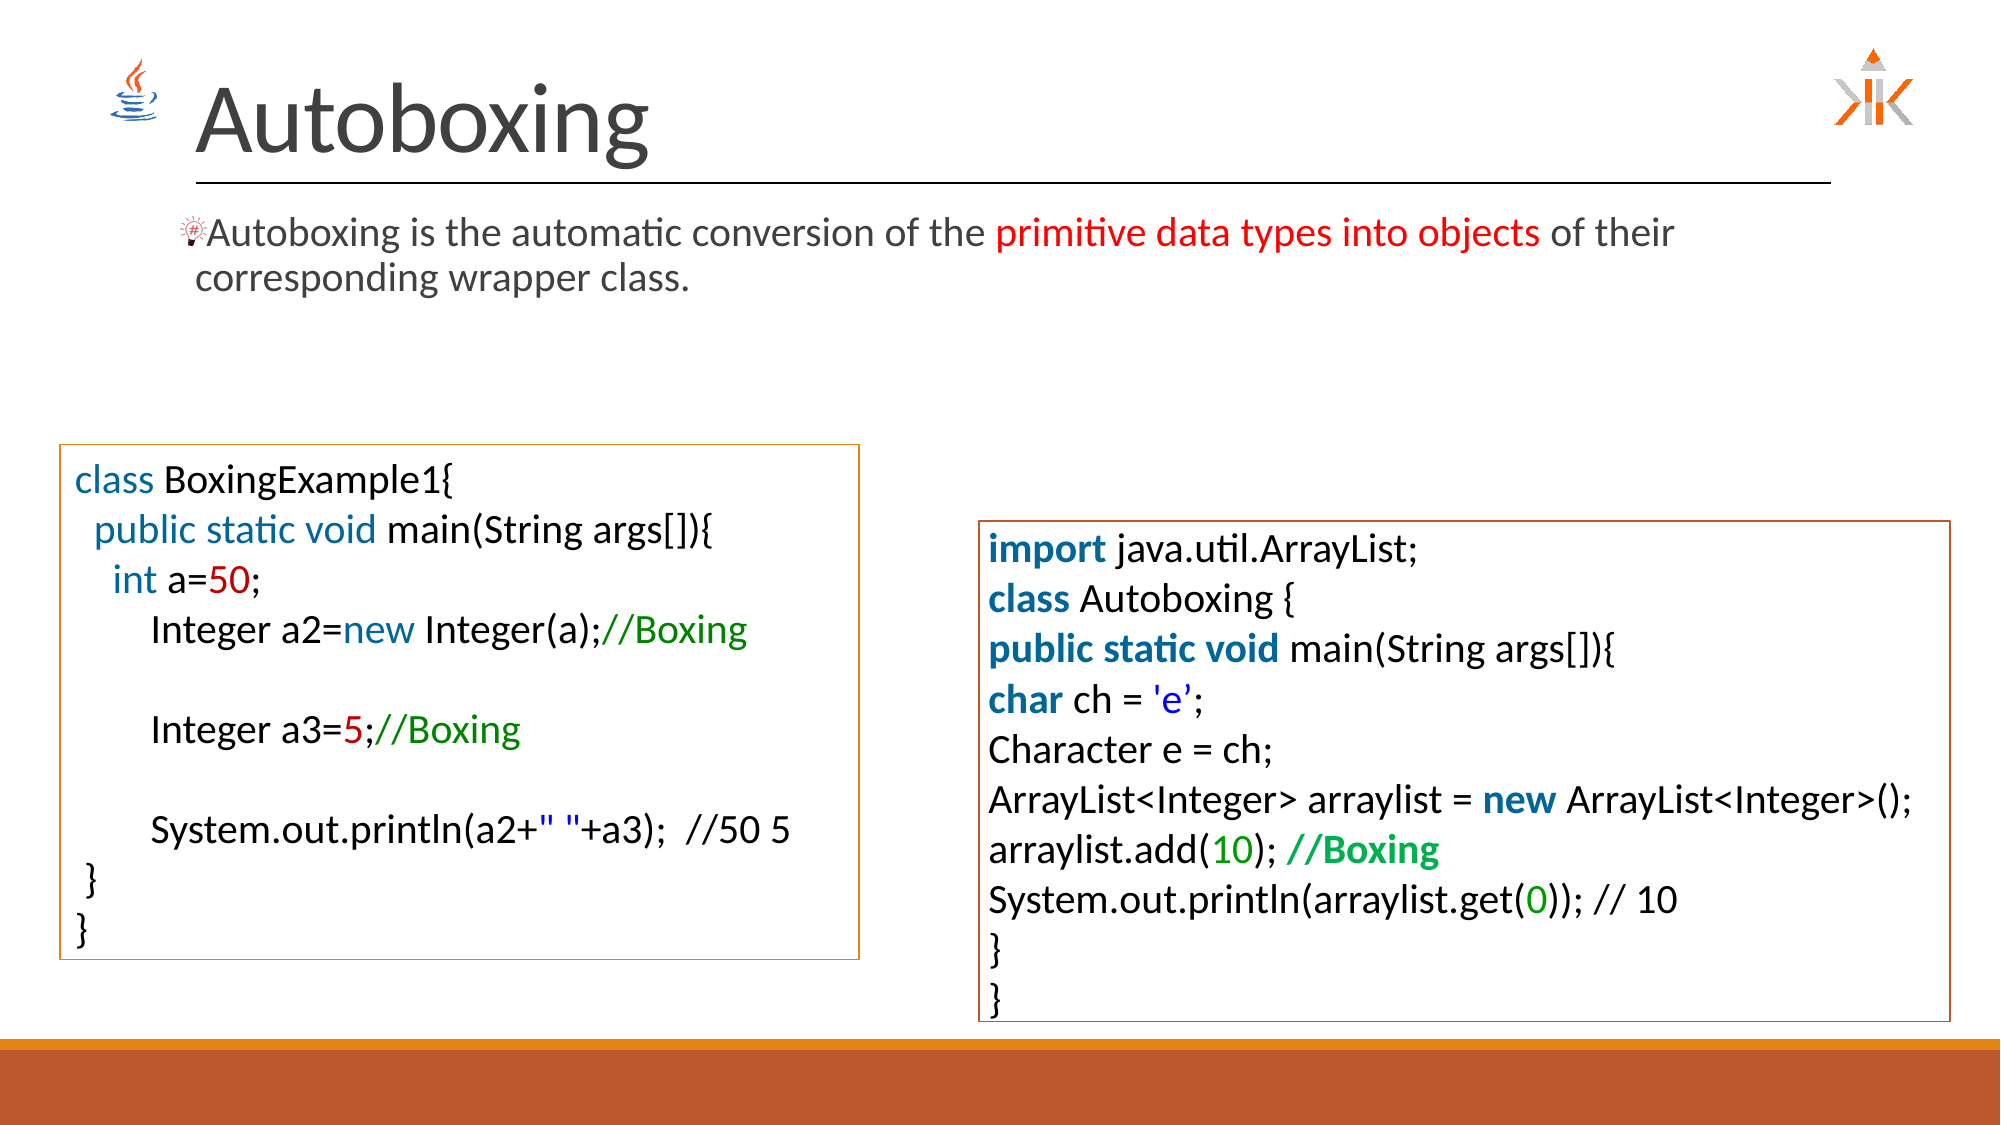

# Autoboxing
Autoboxing is the automatic conversion of the primitive data types into objects of their corresponding wrapper class.
class BoxingExample1{
  public static void main(String args[]){
    int a=50;
        Integer a2=new Integer(a);//Boxing

        Integer a3=5;//Boxing

        System.out.println(a2+" "+a3);  //50 5
 }
}
 import java.util.ArrayList;
 class Autoboxing {
 public static void main(String args[]){
 char ch = 'e’;
 Character e = ch;
 ArrayList<Integer> arraylist = new ArrayList<Integer>();
 arraylist.add(10); //Boxing
 System.out.println(arraylist.get(0)); // 10
 }
 }